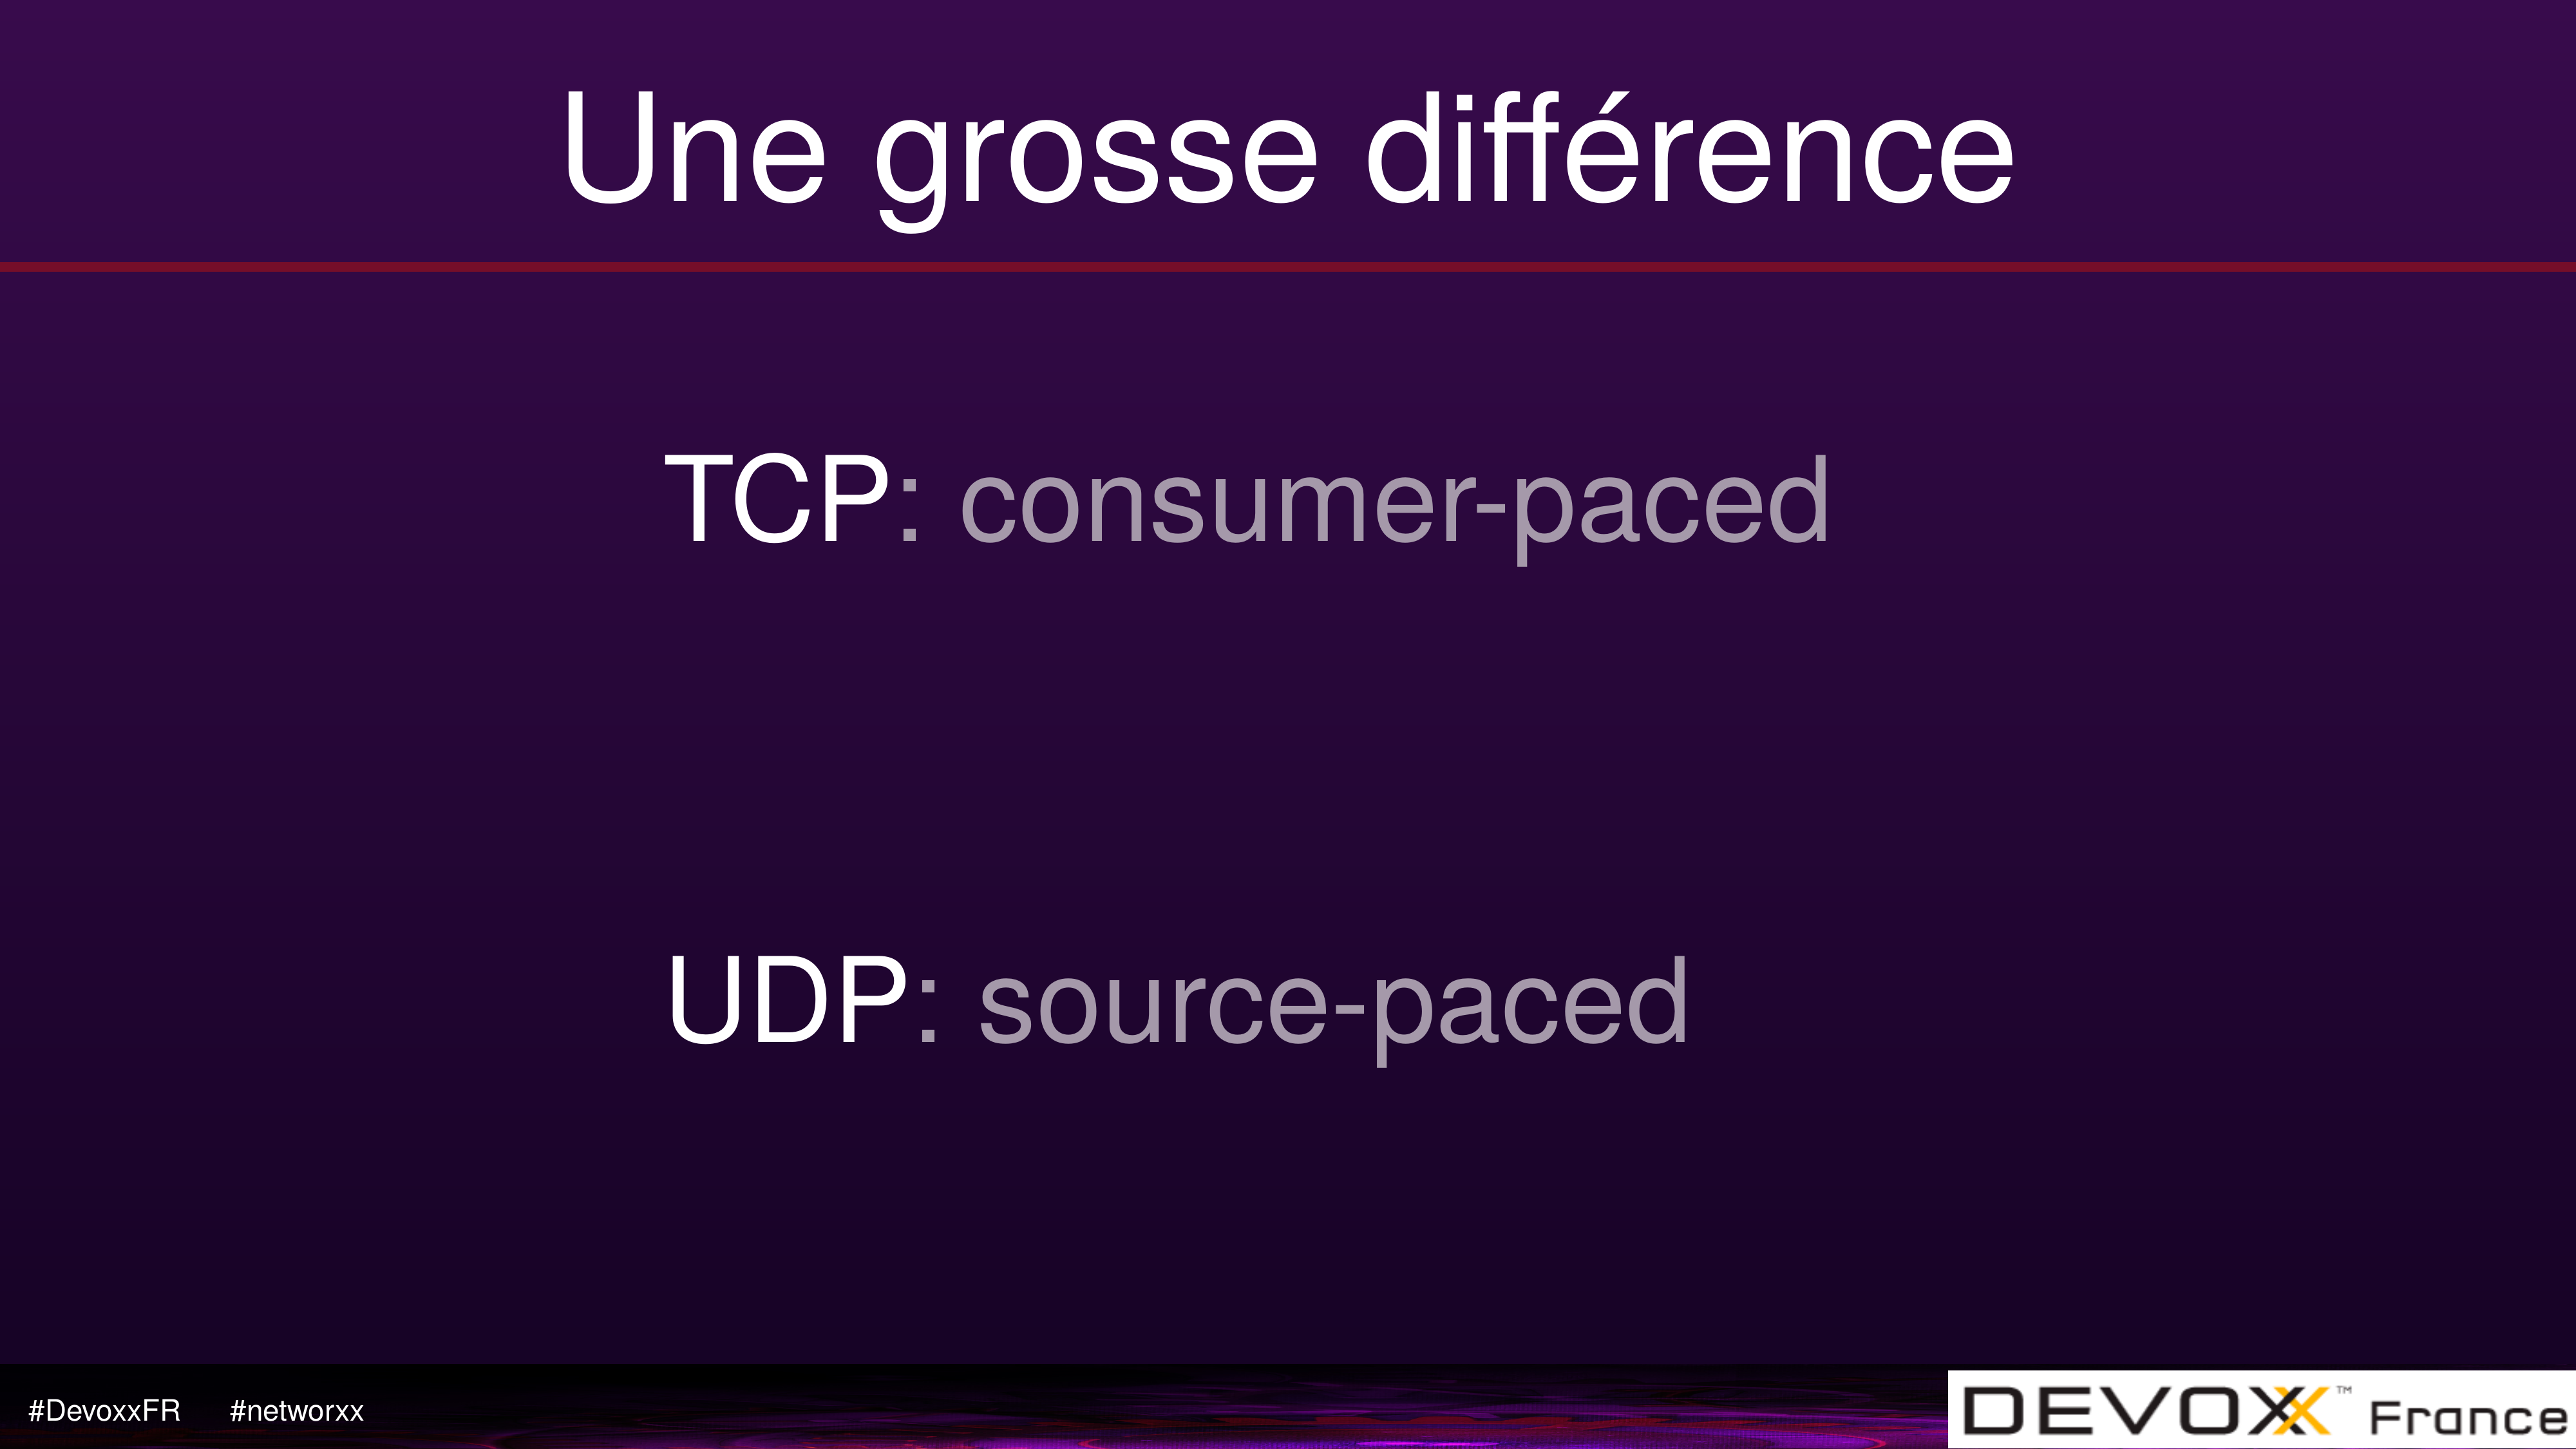

# Une grosse différence
TCP: consumer-paced

UDP: source-paced